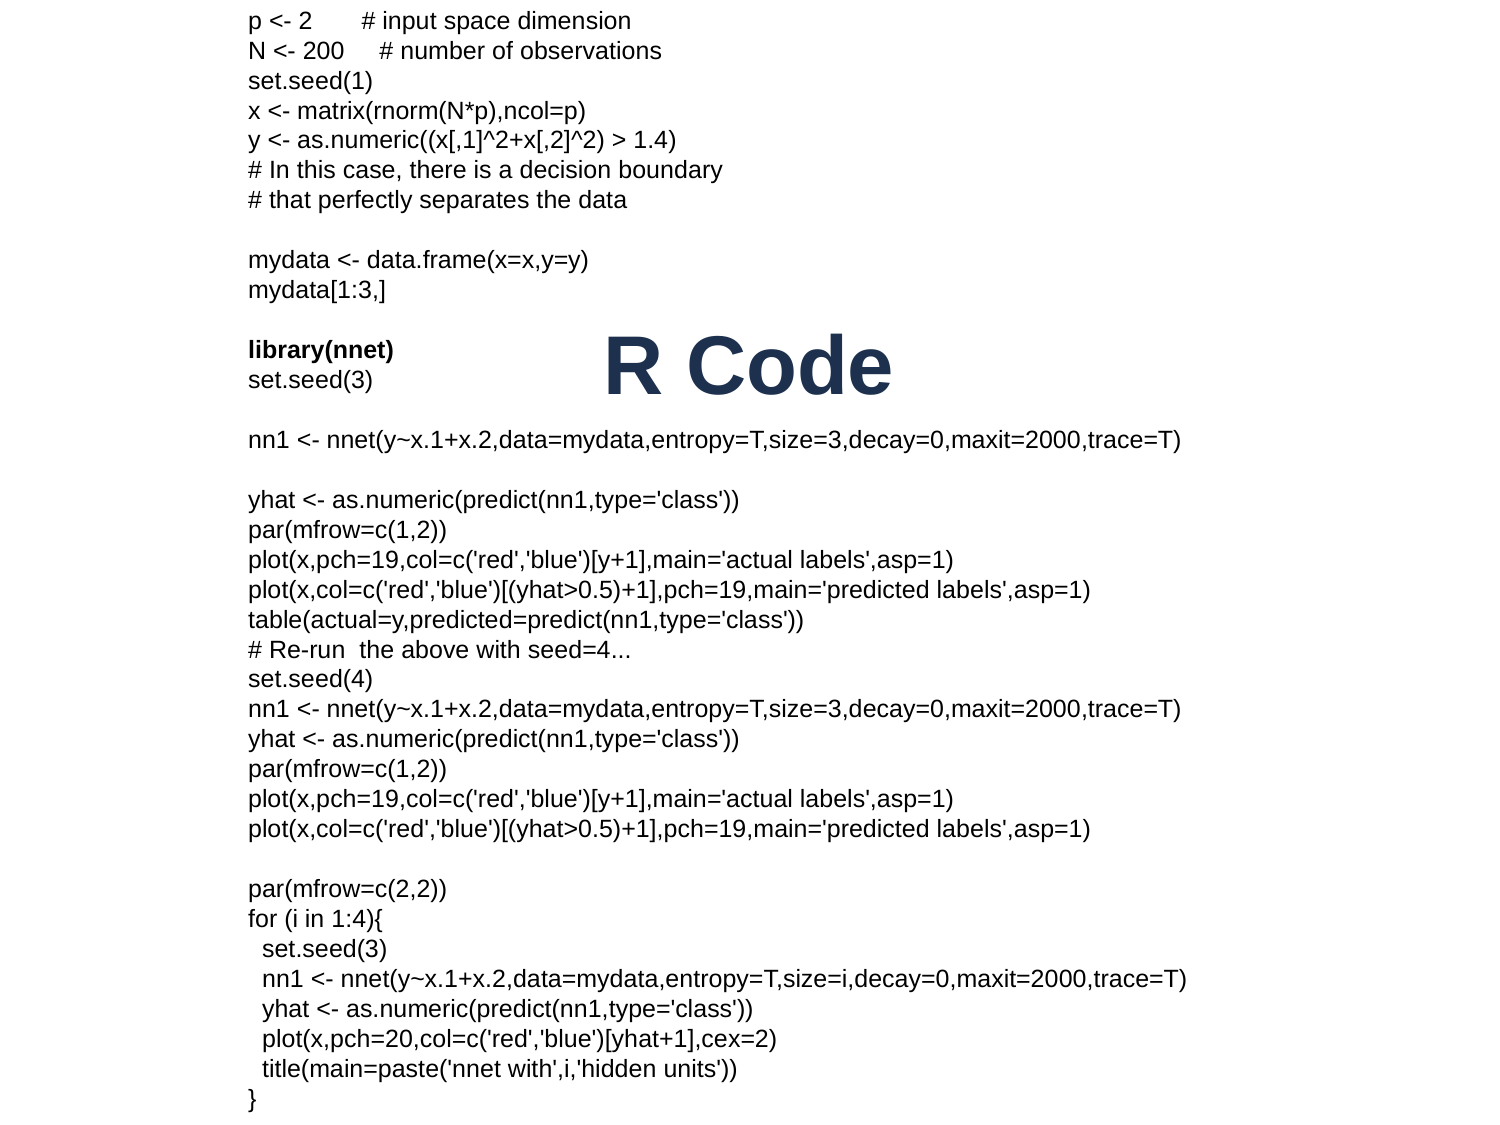

p <- 2       # input space dimension
N <- 200     # number of observations
set.seed(1)
x <- matrix(rnorm(N*p),ncol=p)
y <- as.numeric((x[,1]^2+x[,2]^2) > 1.4)
# In this case, there is a decision boundary
# that perfectly separates the data

mydata <- data.frame(x=x,y=y)
mydata[1:3,]

library(nnet)
set.seed(3)

nn1 <- nnet(y~x.1+x.2,data=mydata,entropy=T,size=3,decay=0,maxit=2000,trace=T)

yhat <- as.numeric(predict(nn1,type='class'))
par(mfrow=c(1,2))
plot(x,pch=19,col=c('red','blue')[y+1],main='actual labels',asp=1)
plot(x,col=c('red','blue')[(yhat>0.5)+1],pch=19,main='predicted labels',asp=1)
table(actual=y,predicted=predict(nn1,type='class'))
# Re-run  the above with seed=4...
set.seed(4)
nn1 <- nnet(y~x.1+x.2,data=mydata,entropy=T,size=3,decay=0,maxit=2000,trace=T)
yhat <- as.numeric(predict(nn1,type='class'))
par(mfrow=c(1,2))
plot(x,pch=19,col=c('red','blue')[y+1],main='actual labels',asp=1)
plot(x,col=c('red','blue')[(yhat>0.5)+1],pch=19,main='predicted labels',asp=1)

par(mfrow=c(2,2))
for (i in 1:4){
  set.seed(3)
  nn1 <- nnet(y~x.1+x.2,data=mydata,entropy=T,size=i,decay=0,maxit=2000,trace=T)
  yhat <- as.numeric(predict(nn1,type='class'))
  plot(x,pch=20,col=c('red','blue')[yhat+1],cex=2)
  title(main=paste('nnet with',i,'hidden units'))
}
# R Code